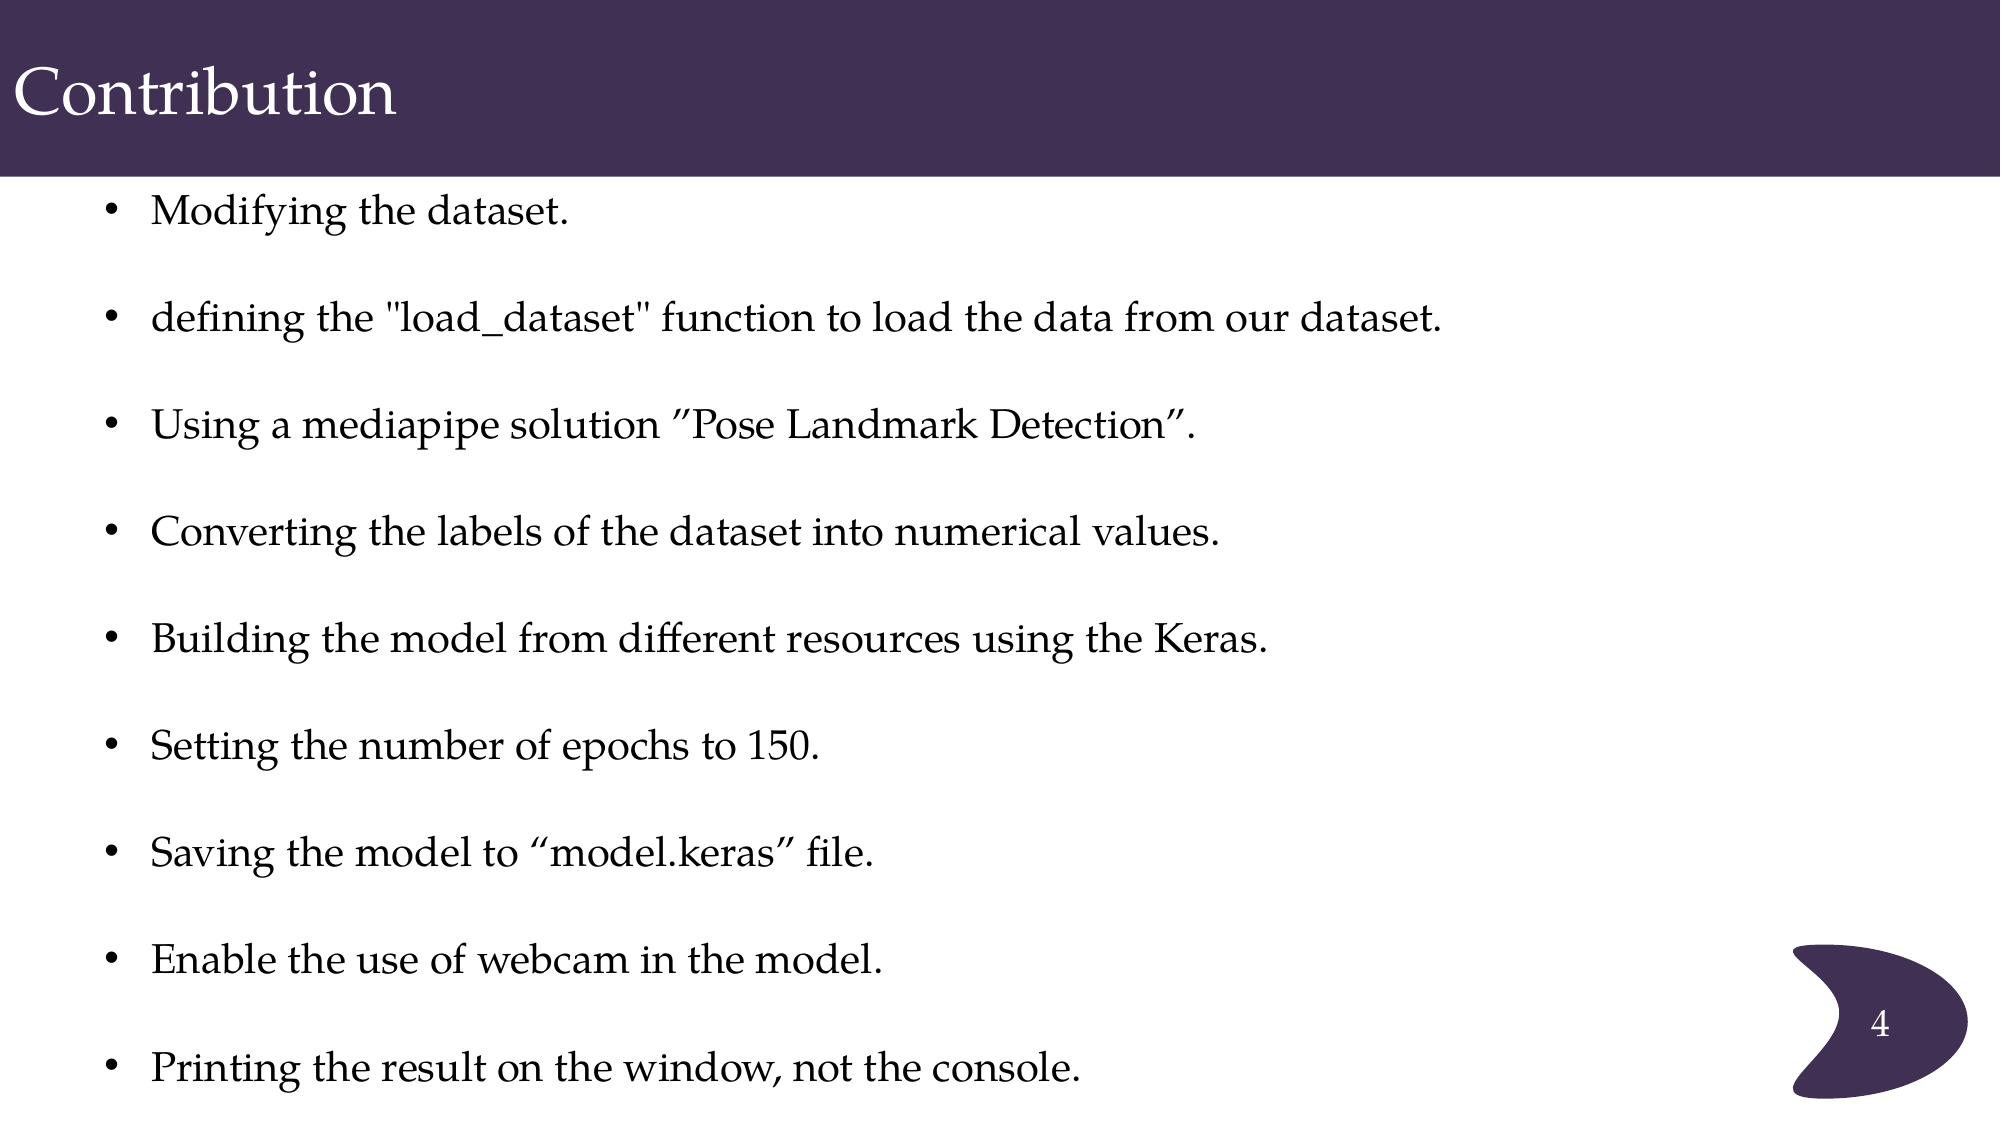

Contribution
Modifying the dataset.

defining the "load_dataset" function to load the data from our dataset.

Using a mediapipe solution ”Pose Landmark Detection”.

Converting the labels of the dataset into numerical values.

Building the model from different resources using the Keras.

Setting the number of epochs to 150.

Saving the model to “model.keras” file.

Enable the use of webcam in the model.

Printing the result on the window, not the console.
4